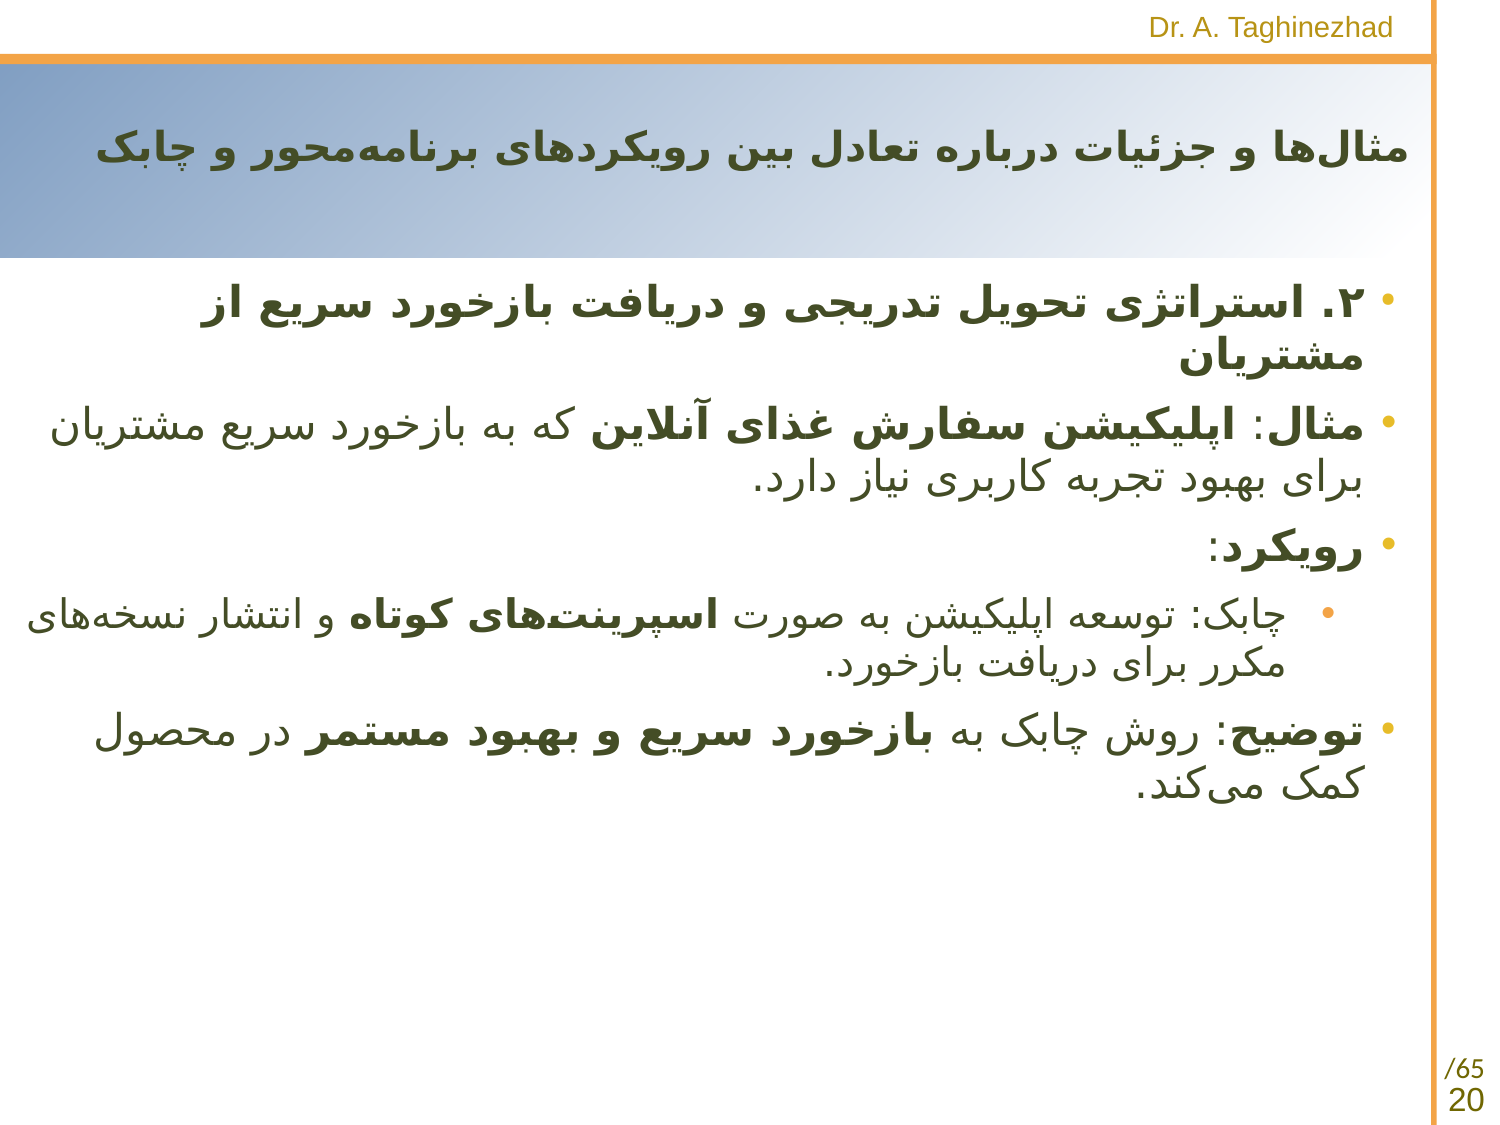

# مثال‌ها و جزئیات درباره تعادل بین رویکردهای برنامه‌محور و چابک
۲. استراتژی تحویل تدریجی و دریافت بازخورد سریع از مشتریان
مثال: اپلیکیشن سفارش غذای آنلاین که به بازخورد سریع مشتریان برای بهبود تجربه کاربری نیاز دارد.
رویکرد:
چابک: توسعه اپلیکیشن به صورت اسپرینت‌های کوتاه و انتشار نسخه‌های مکرر برای دریافت بازخورد.
توضیح: روش چابک به بازخورد سریع و بهبود مستمر در محصول کمک می‌کند.
20